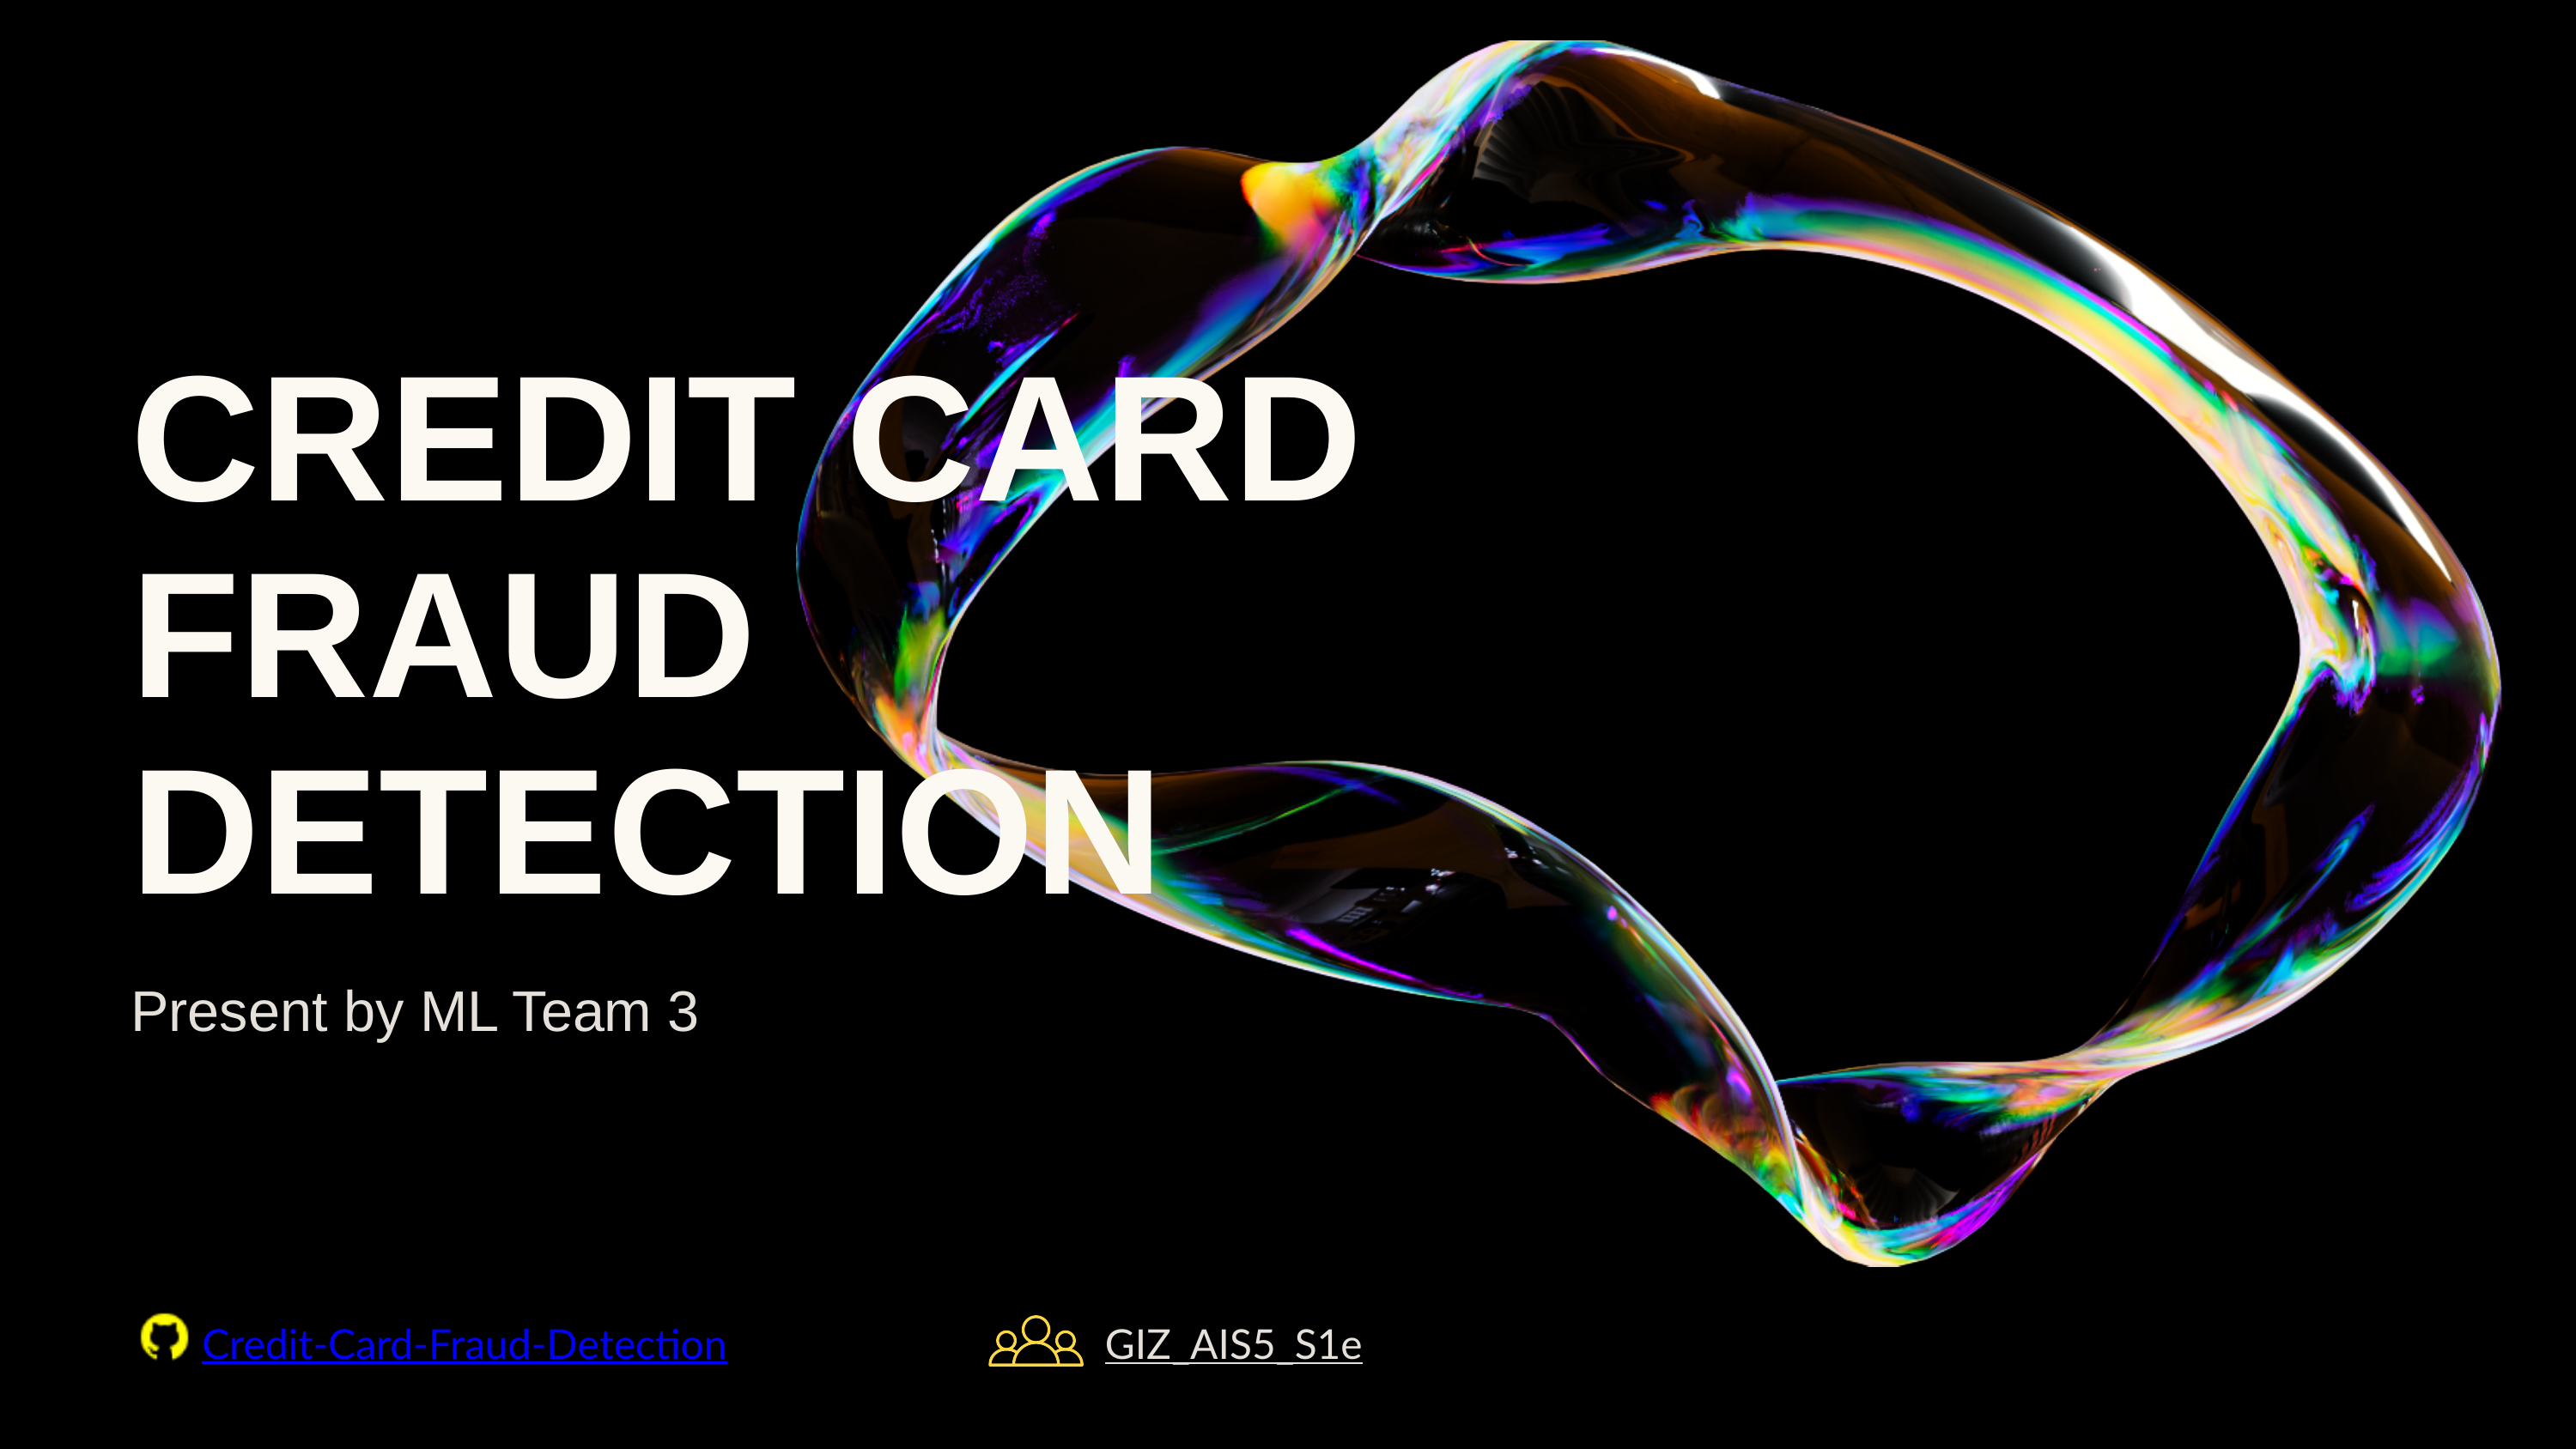

CREDIT CARD FRAUD DETECTION
Present by ML Team 3

Credit-Card-Fraud-Detection
GIZ_AIS5_S1e